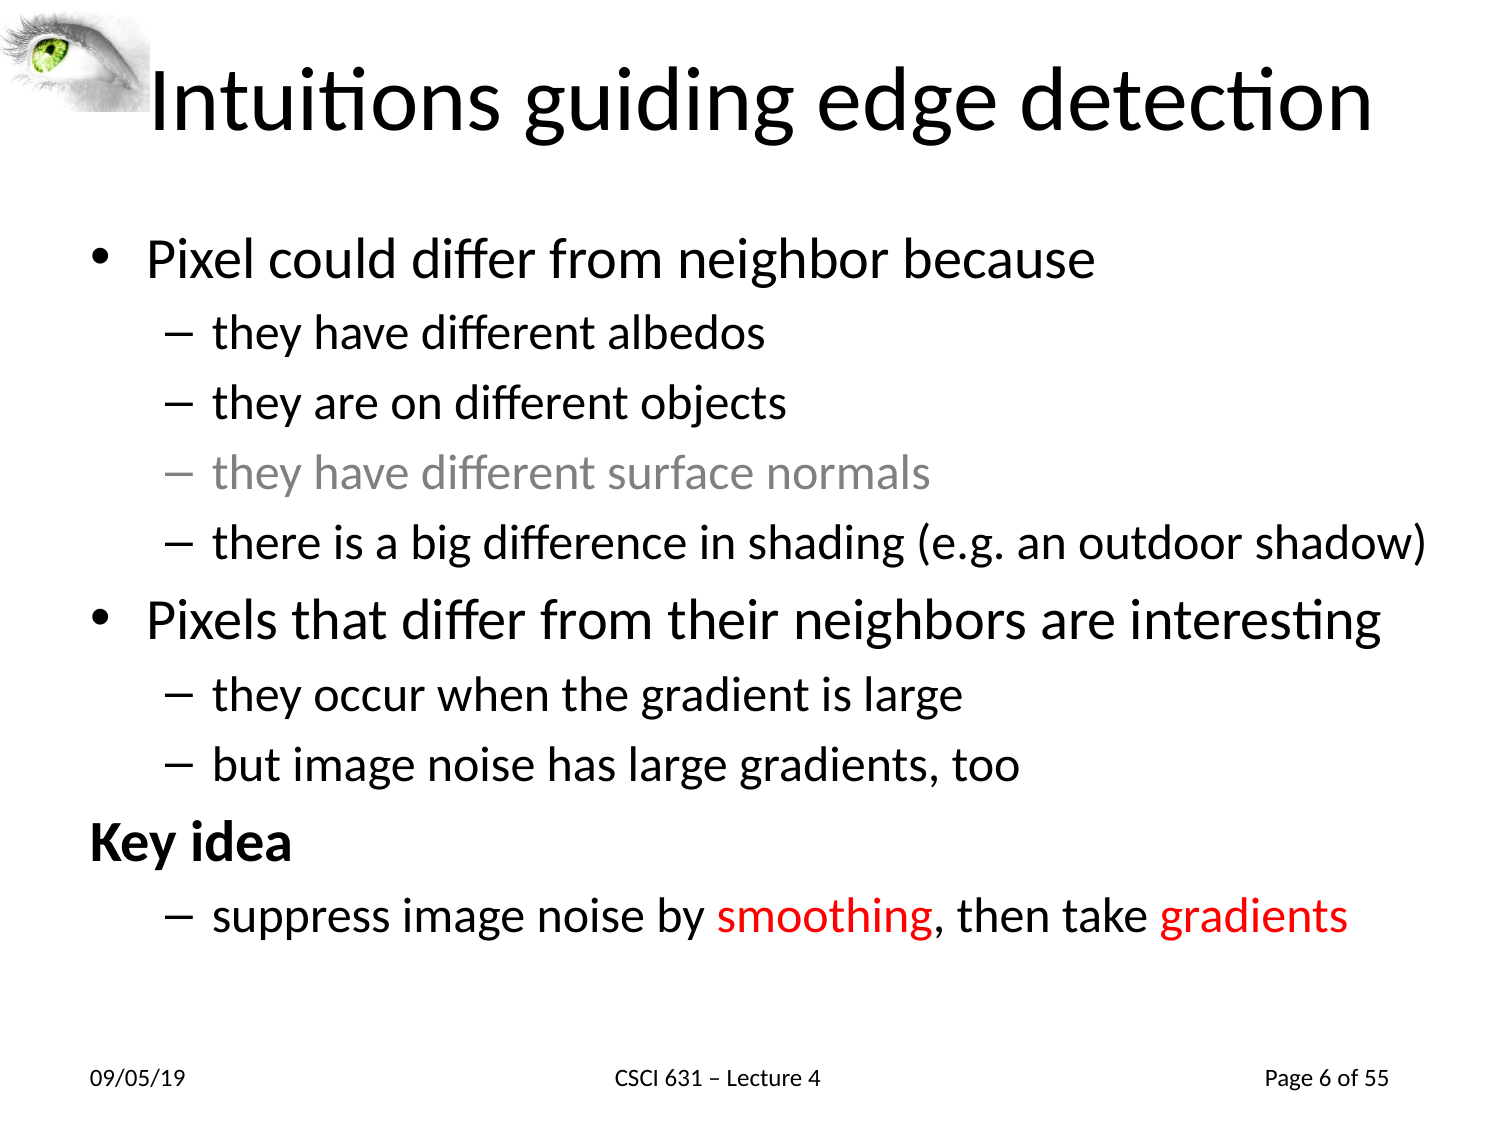

# Intuitions guiding edge detection
Pixel could differ from neighbor because
they have different albedos
they are on different objects
they have different surface normals
there is a big difference in shading (e.g. an outdoor shadow)
Pixels that differ from their neighbors are interesting
they occur when the gradient is large
but image noise has large gradients, too
Key idea
suppress image noise by smoothing, then take gradients